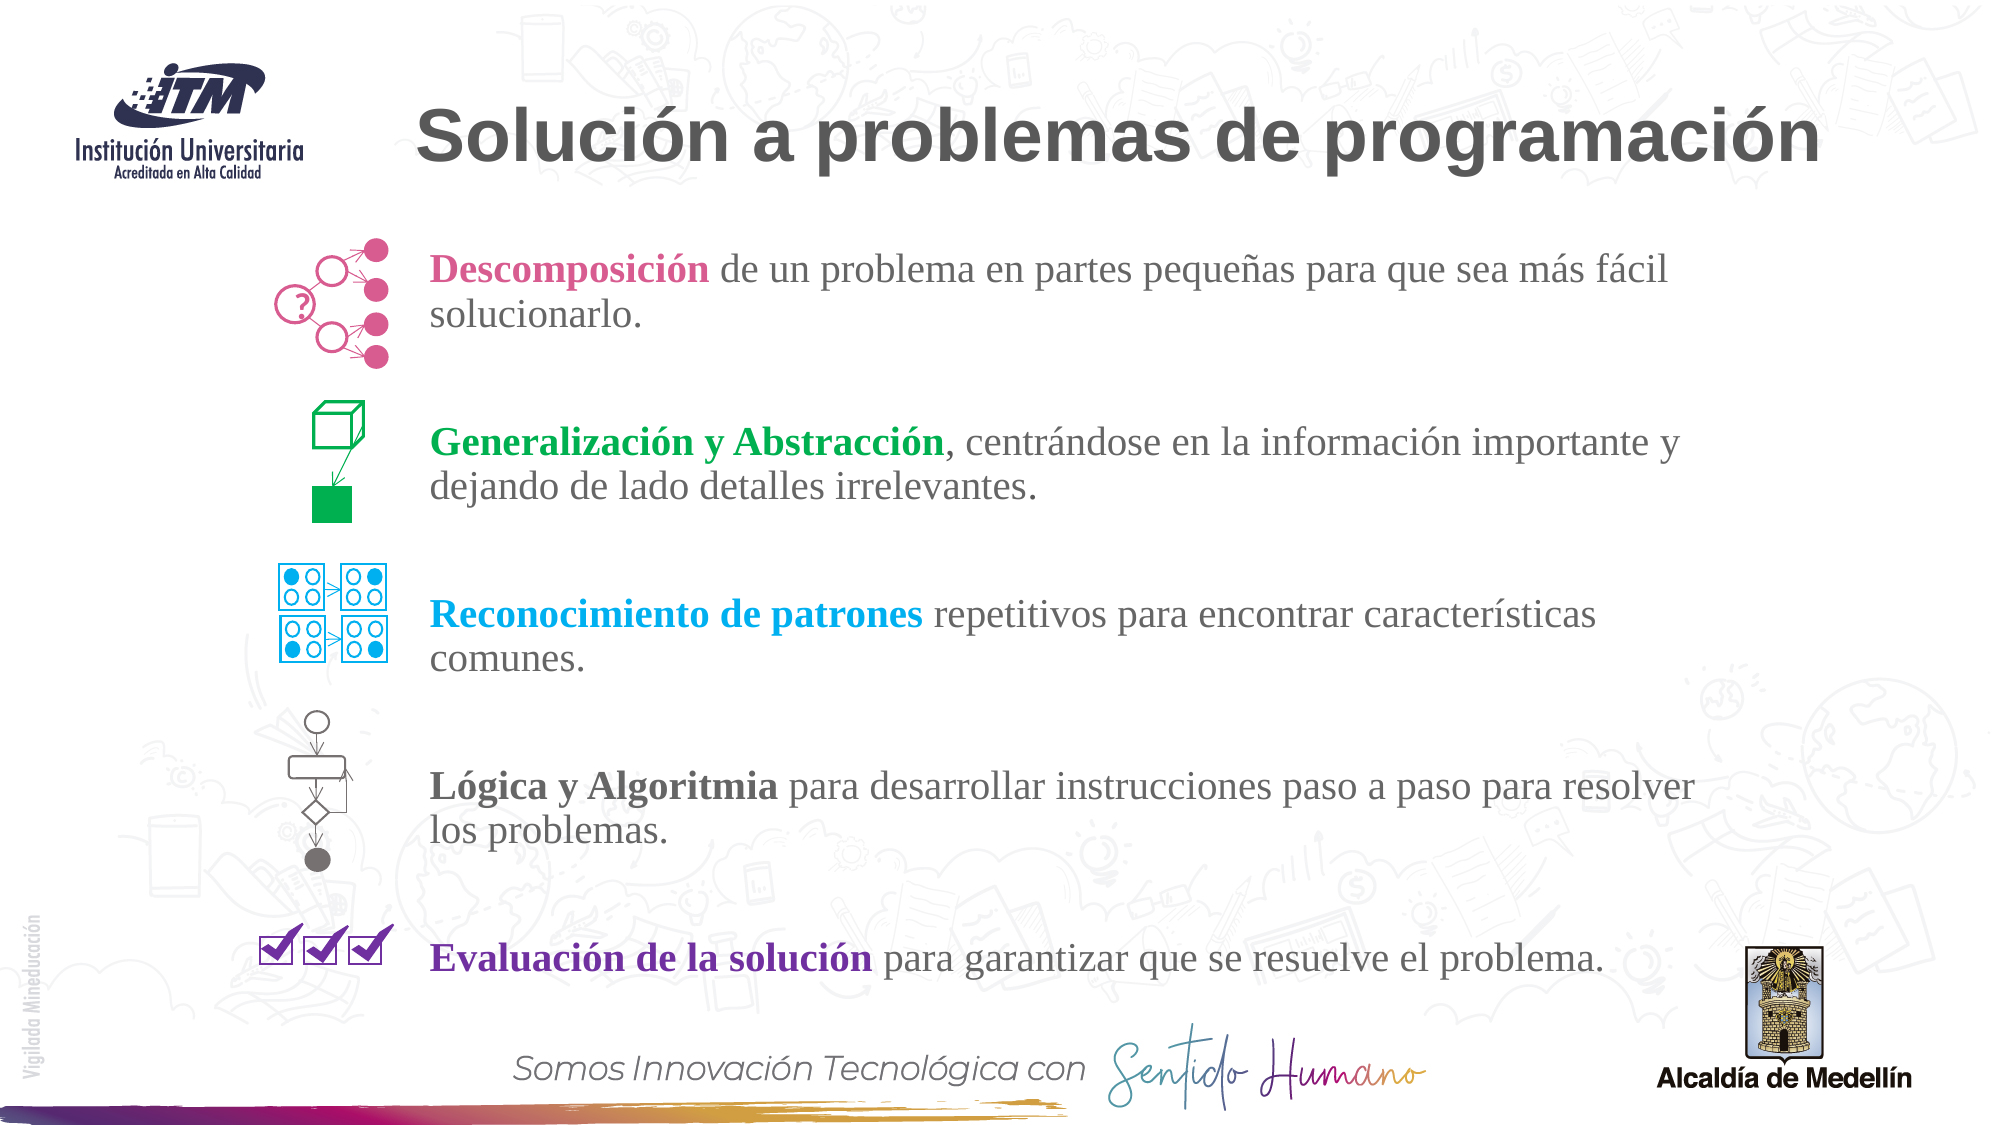

# Solución a problemas de programación

?

Descomposición de un problema en partes pequeñas para que sea más fácil solucionarlo.

Generalización y Abstracción, centrándose en la información importante y dejando de lado detalles irrelevantes.

Reconocimiento de patrones repetitivos para encontrar características comunes.

Lógica y Algoritmia para desarrollar instrucciones paso a paso para resolver los problemas.

Evaluación de la solución para garantizar que se resuelve el problema.